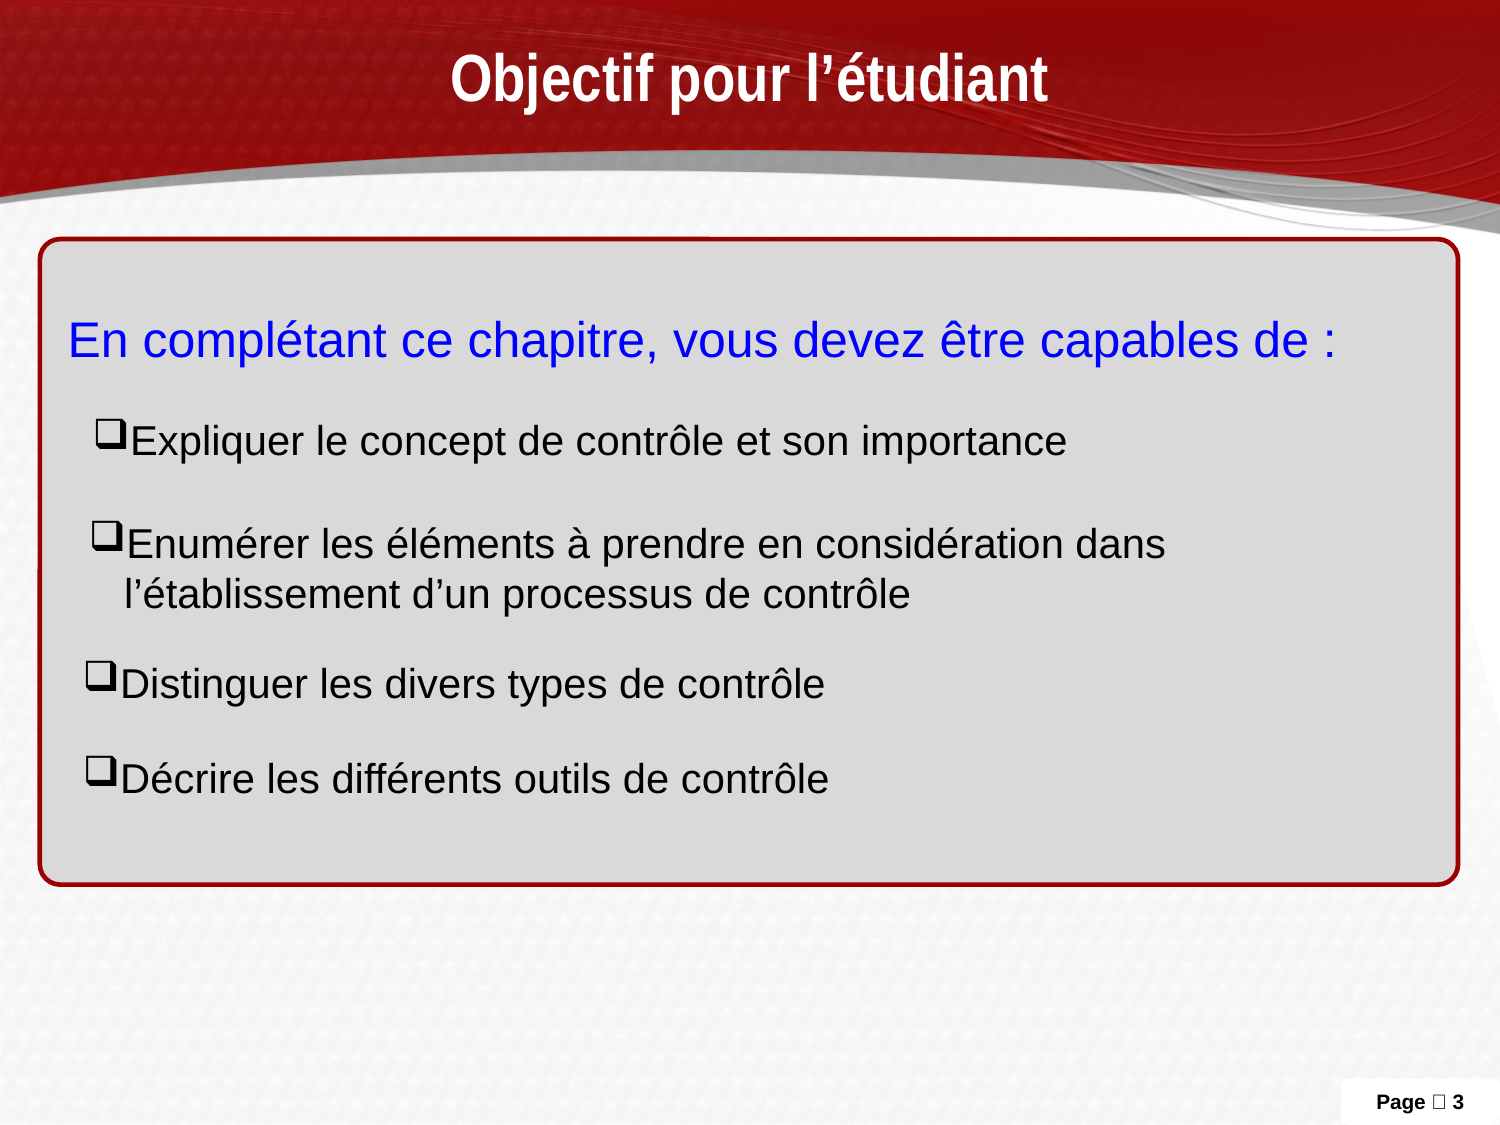

# Objectif pour l’étudiant
En complétant ce chapitre, vous devez être capables de :
Expliquer le concept de contrôle et son importance
Enumérer les éléments à prendre en considération dans l’établissement d’un processus de contrôle
Distinguer les divers types de contrôle
Décrire les différents outils de contrôle